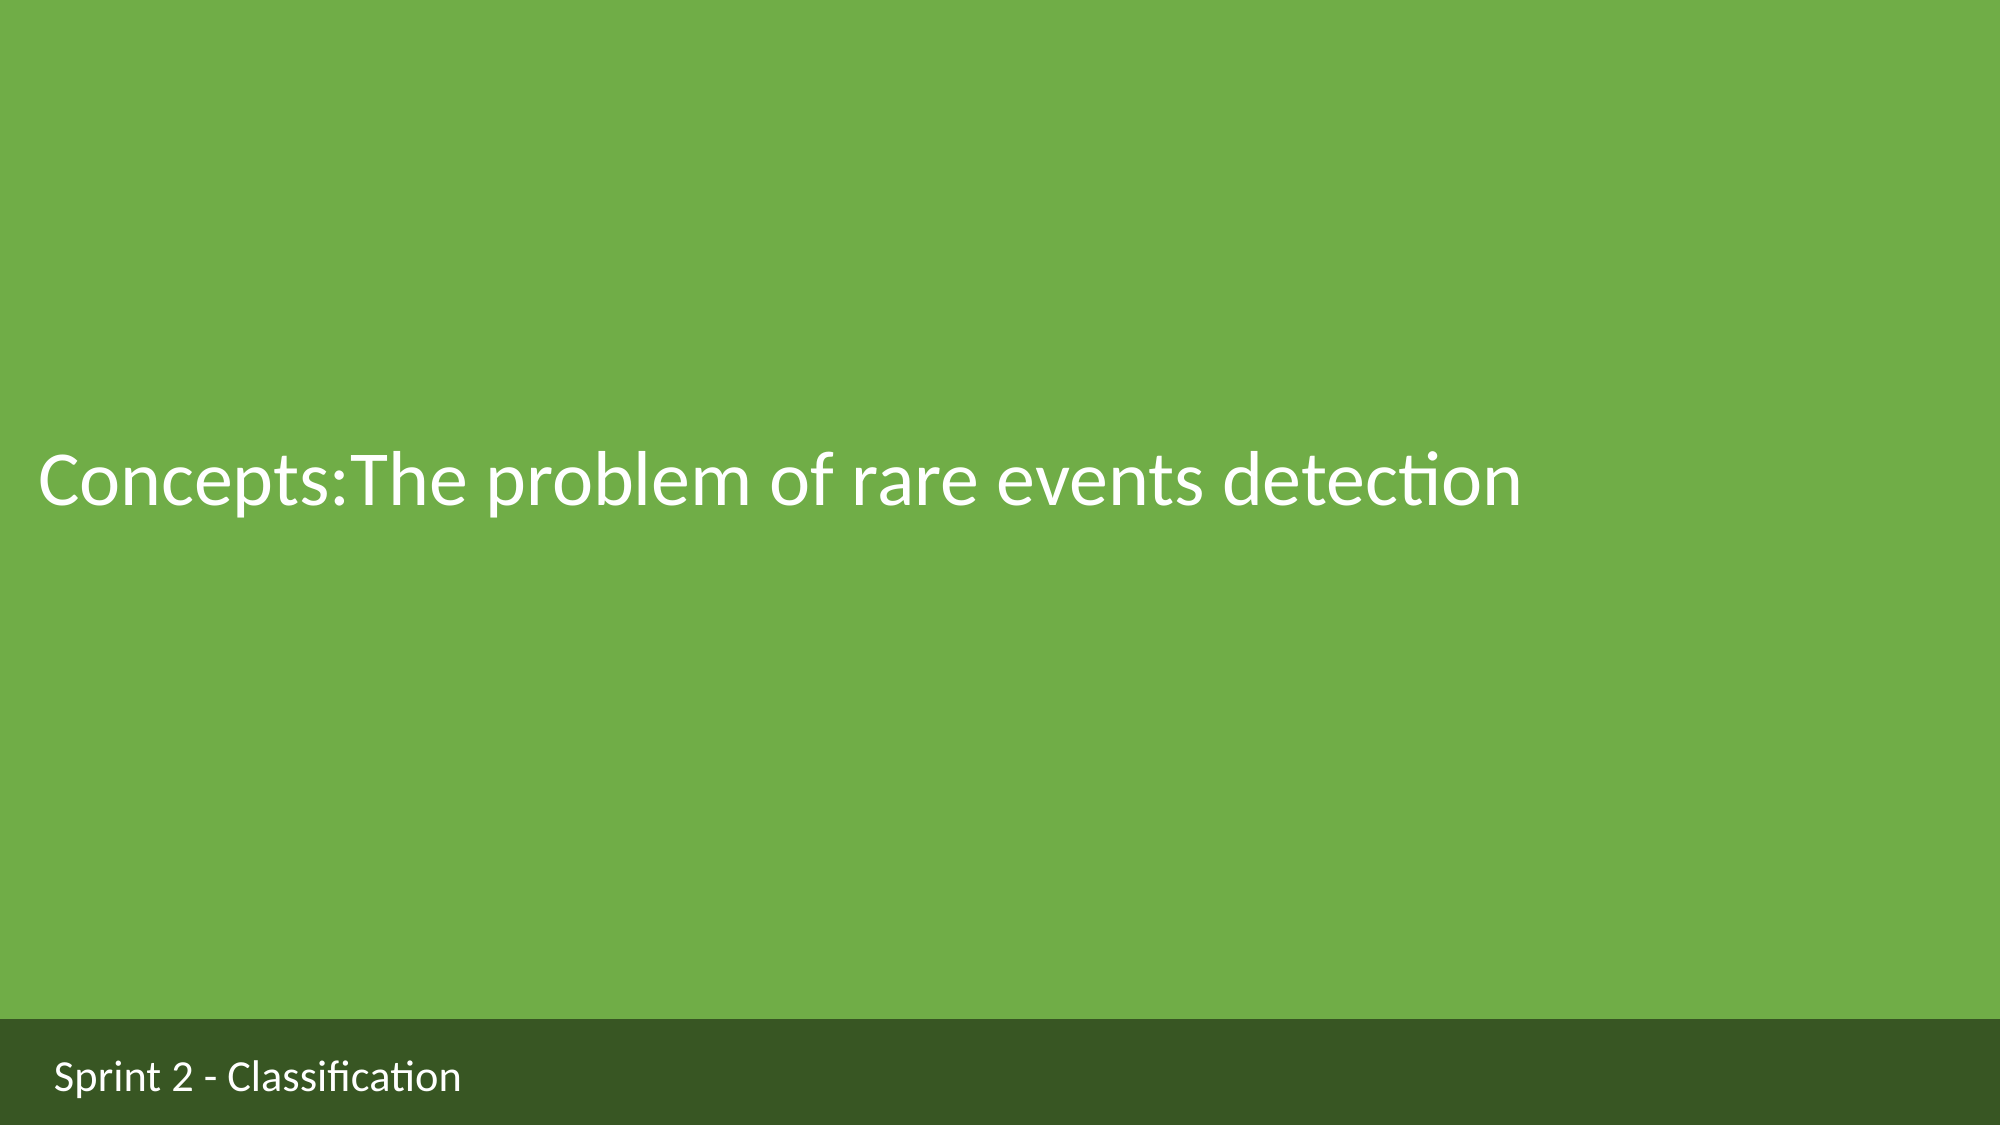

Concepts:The problem of rare events detection

Sprint 2 - Classification